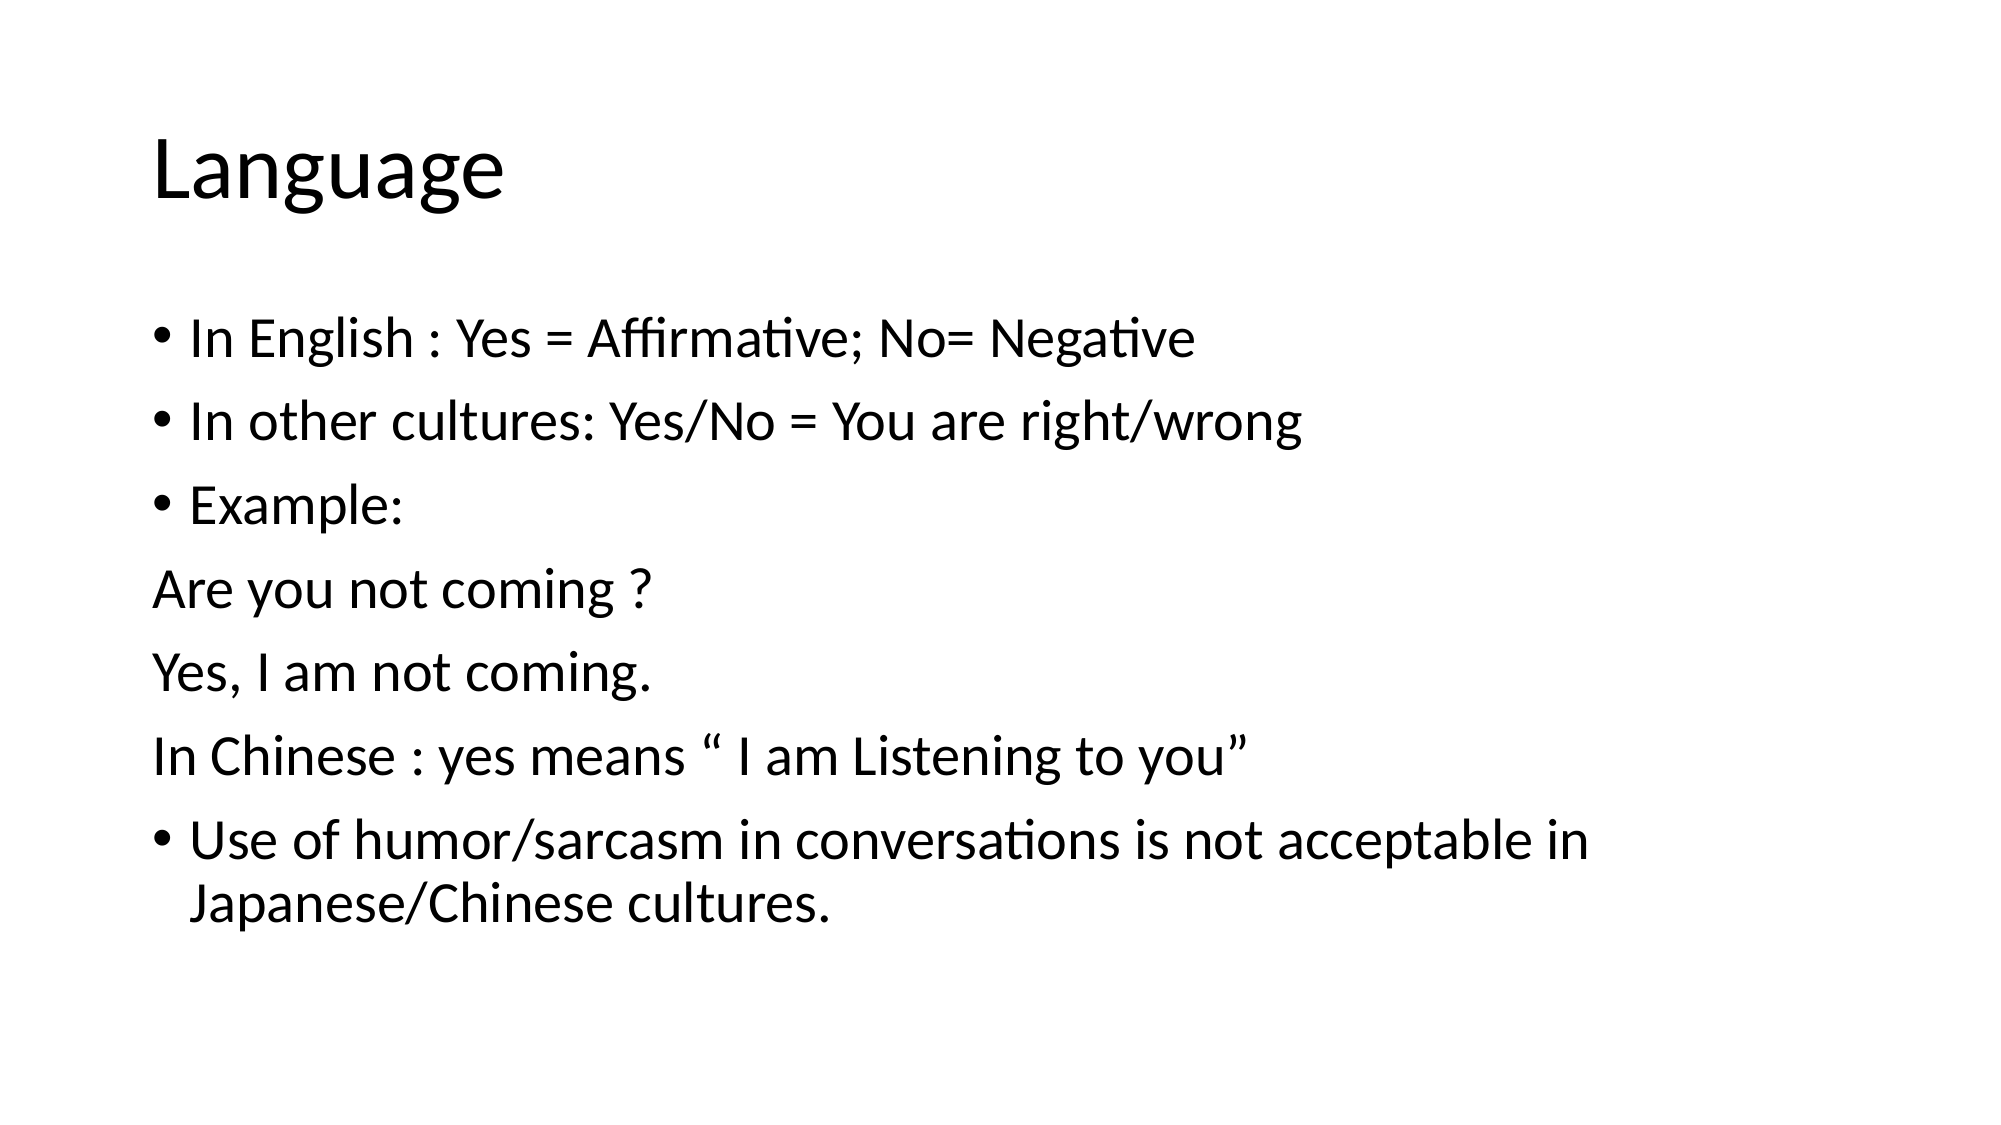

# Language
In English : Yes = Affirmative; No= Negative
In other cultures: Yes/No = You are right/wrong
Example:
Are you not coming ?
Yes, I am not coming.
In Chinese : yes means “ I am Listening to you”
Use of humor/sarcasm in conversations is not acceptable in Japanese/Chinese cultures.